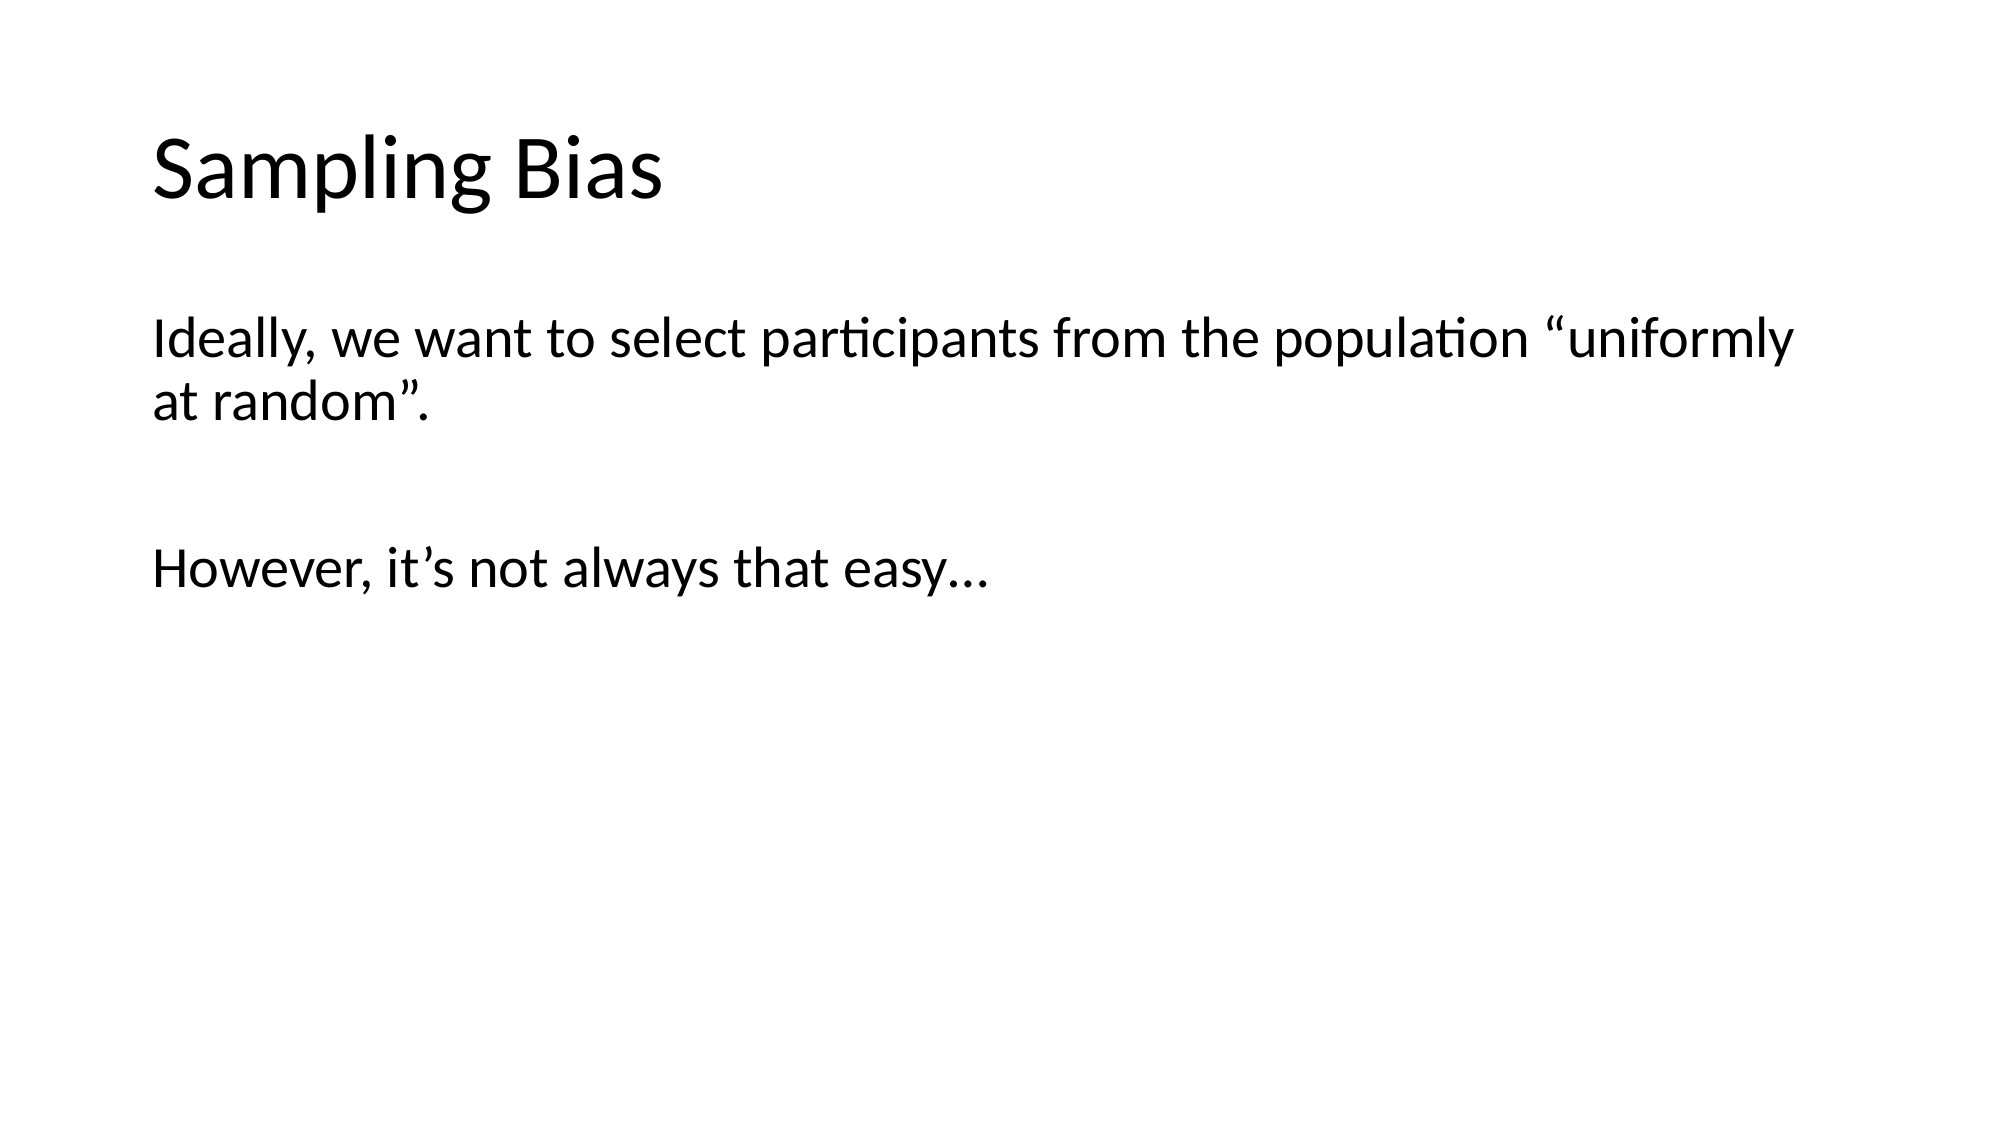

# Sampling Bias
Ideally, we want to select participants from the population “uniformly at random”.

However, it’s not always that easy…